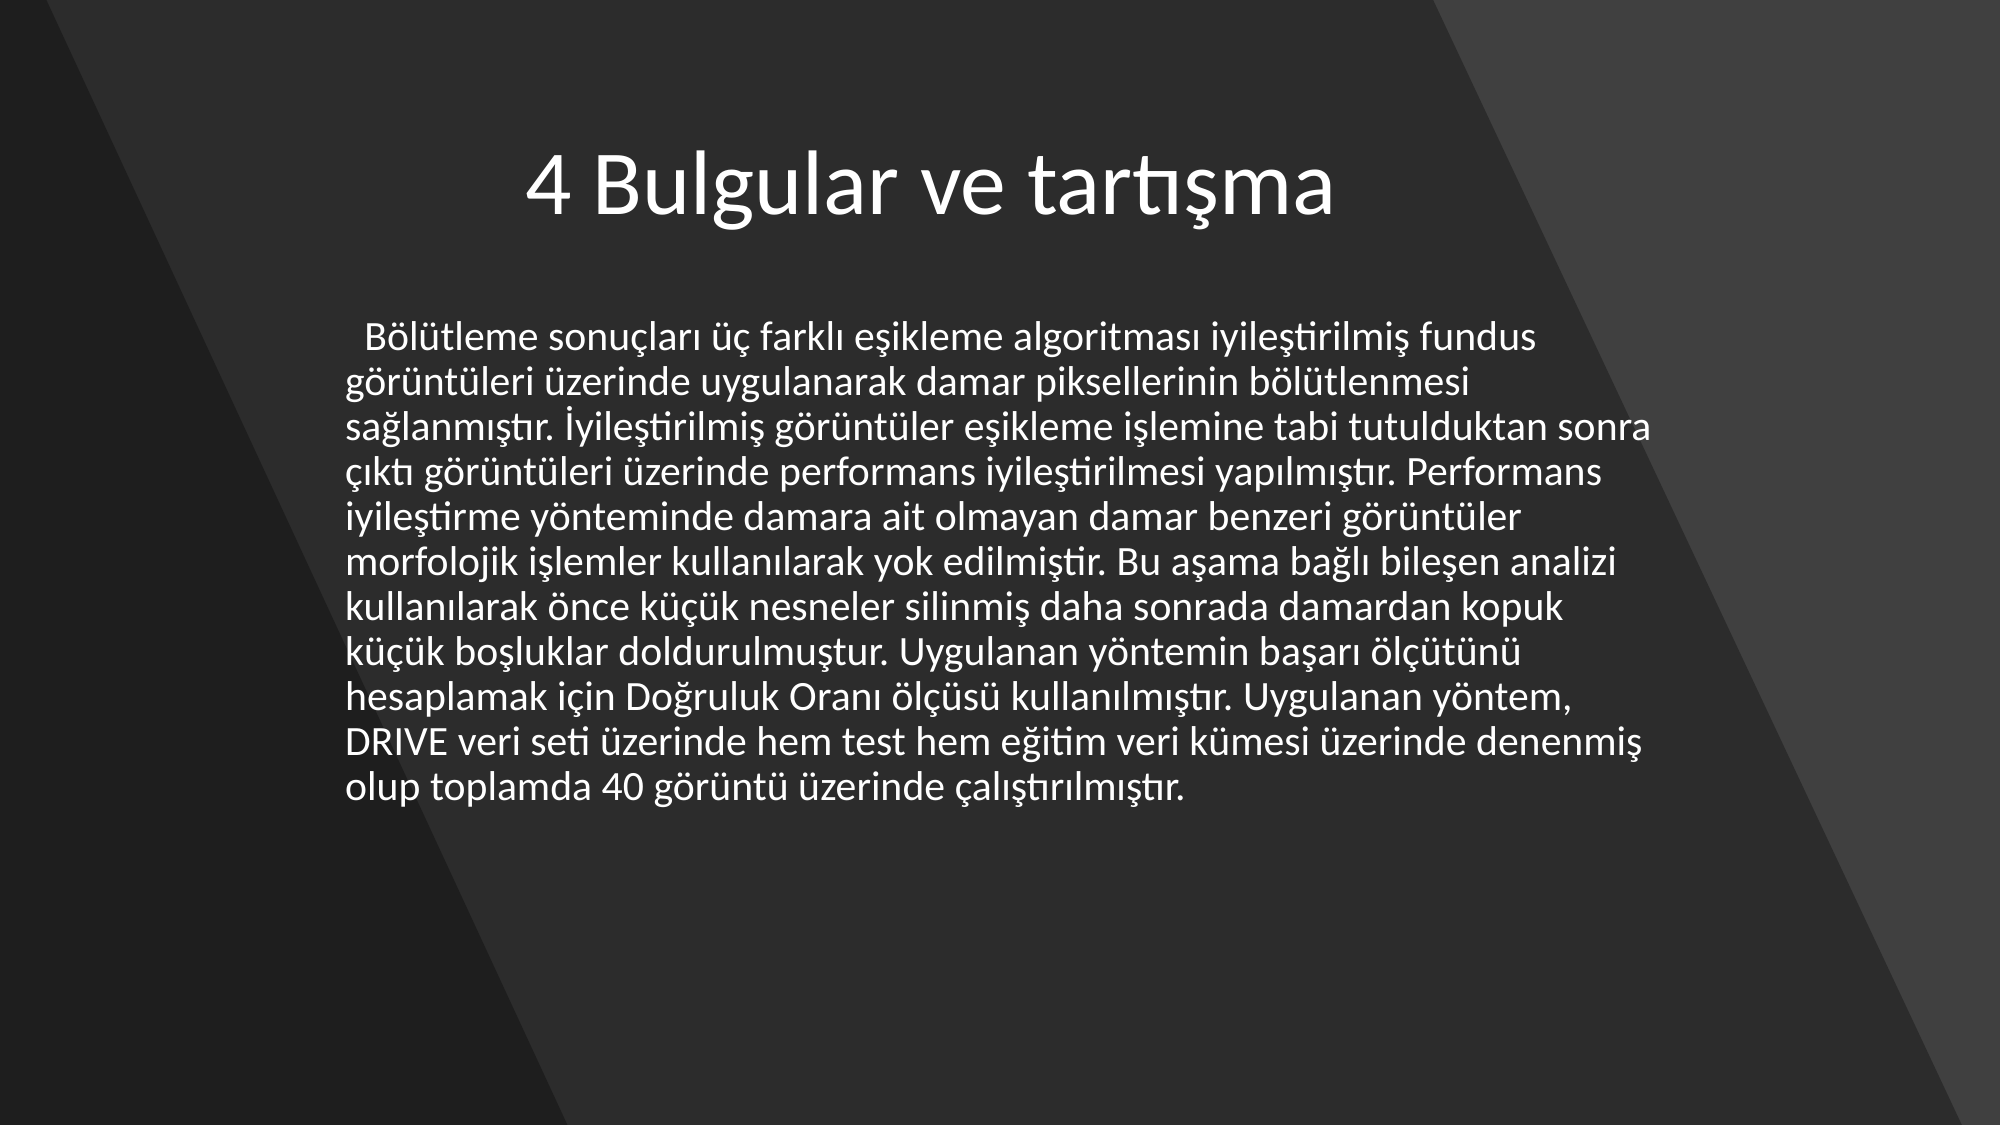

# 4 Bulgular ve tartışma

  Bölütleme sonuçları üç farklı eşikleme algoritması iyileştirilmiş fundus görüntüleri üzerinde uygulanarak damar piksellerinin bölütlenmesi sağlanmıştır. İyileştirilmiş görüntüler eşikleme işlemine tabi tutulduktan sonra çıktı görüntüleri üzerinde performans iyileştirilmesi yapılmıştır. Performans iyileştirme yönteminde damara ait olmayan damar benzeri görüntüler morfolojik işlemler kullanılarak yok edilmiştir. Bu aşama bağlı bileşen analizi kullanılarak önce küçük nesneler silinmiş daha sonrada damardan kopuk küçük boşluklar doldurulmuştur. Uygulanan yöntemin başarı ölçütünü hesaplamak için Doğruluk Oranı ölçüsü kullanılmıştır. Uygulanan yöntem, DRIVE veri seti üzerinde hem test hem eğitim veri kümesi üzerinde denenmiş olup toplamda 40 görüntü üzerinde çalıştırılmıştır.